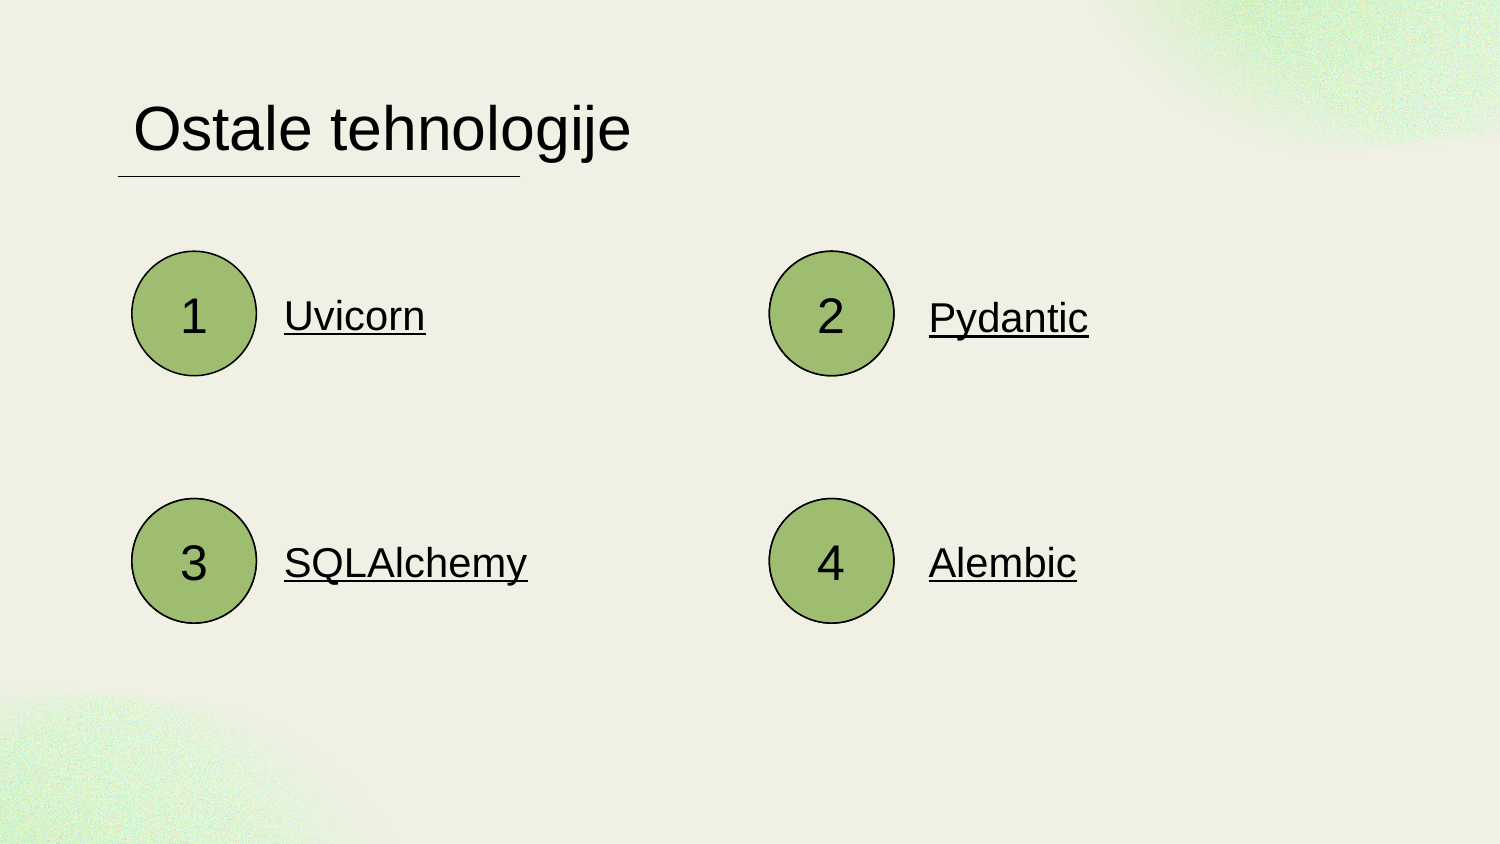

# Ostale tehnologije
1
Uvicorn

2
Pydantic

3
SQLAlchemy

4
Alembic